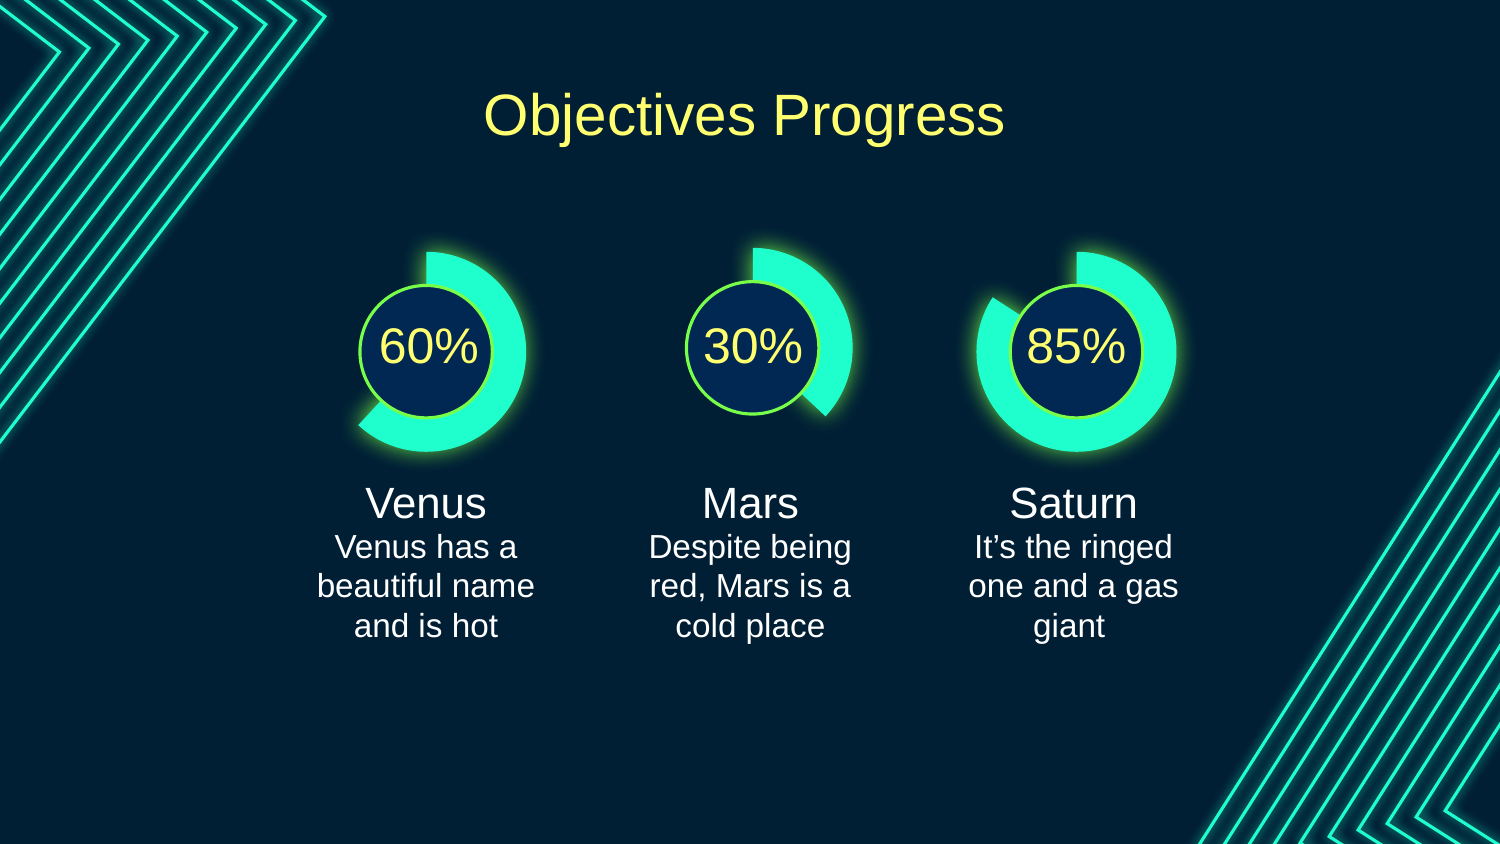

Objectives Progress

# 60%
30%
85%
Venus
Mars
Saturn
Venus has a beautiful name and is hot
Despite being red, Mars is a cold place
It’s the ringed one and a gas giant